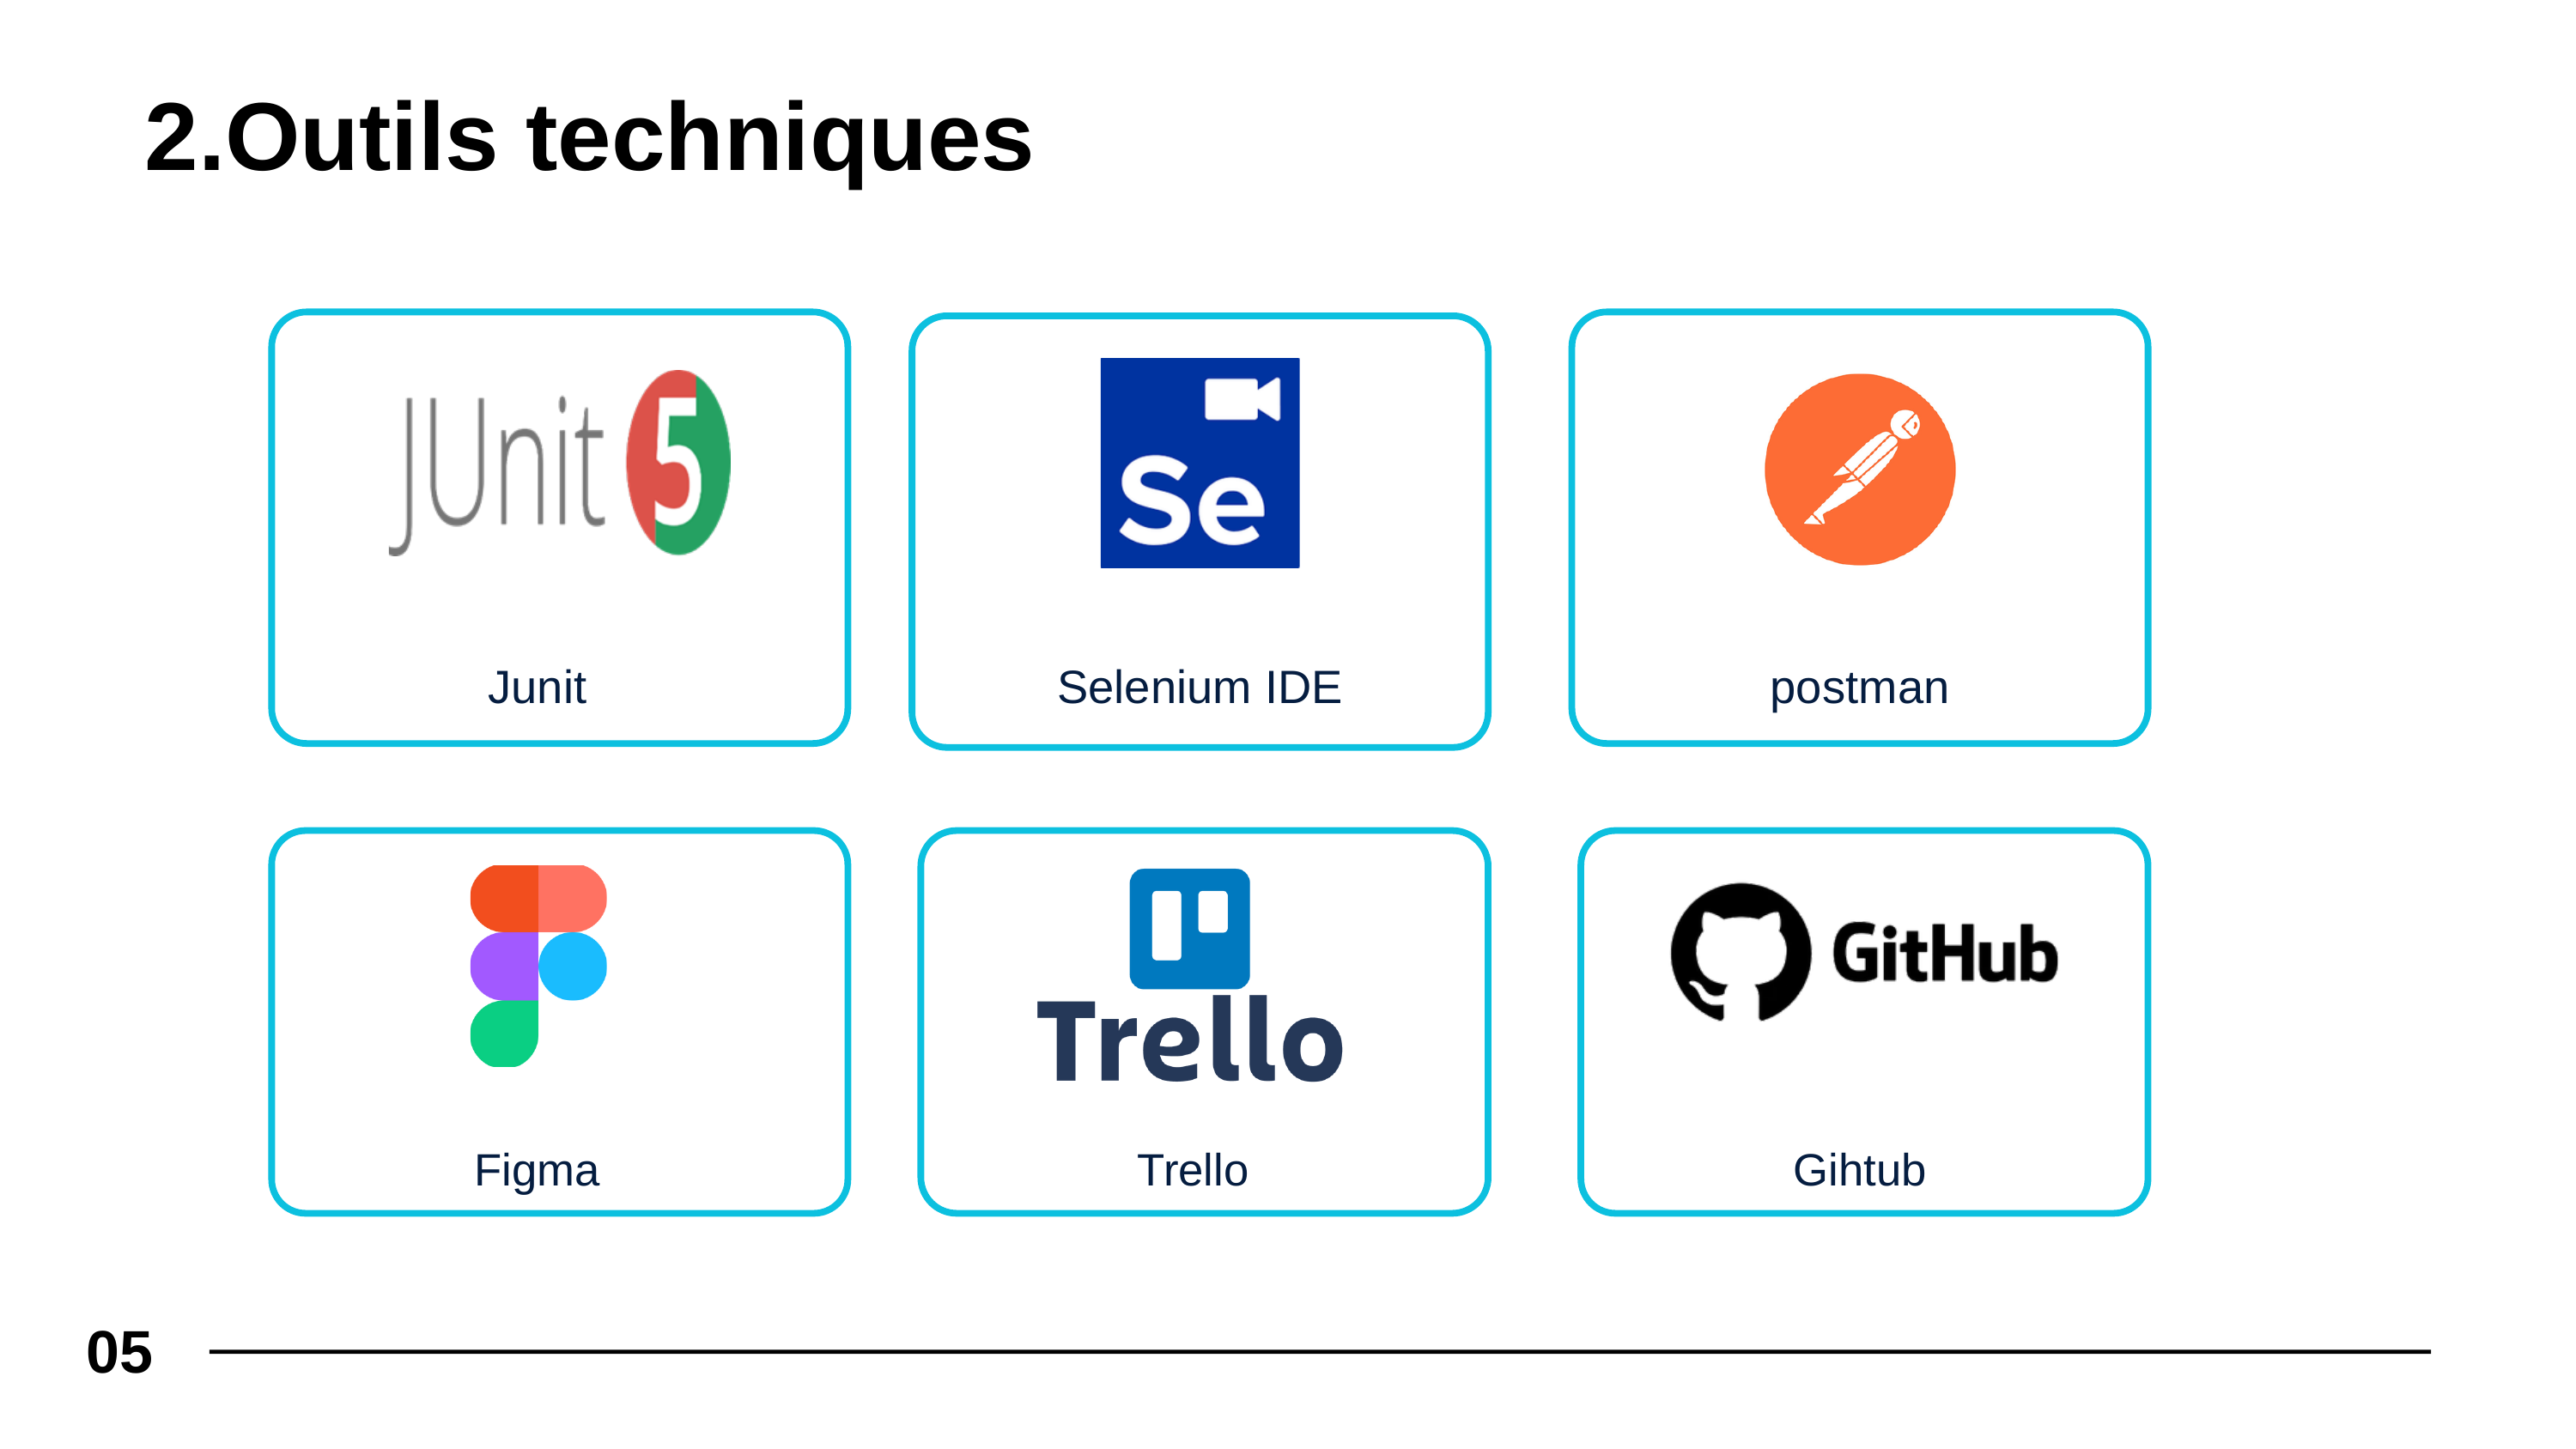

2.Outils techniques

Junit
Selenium IDE
postman

Trello

Figma
Trello
Gihtub
05